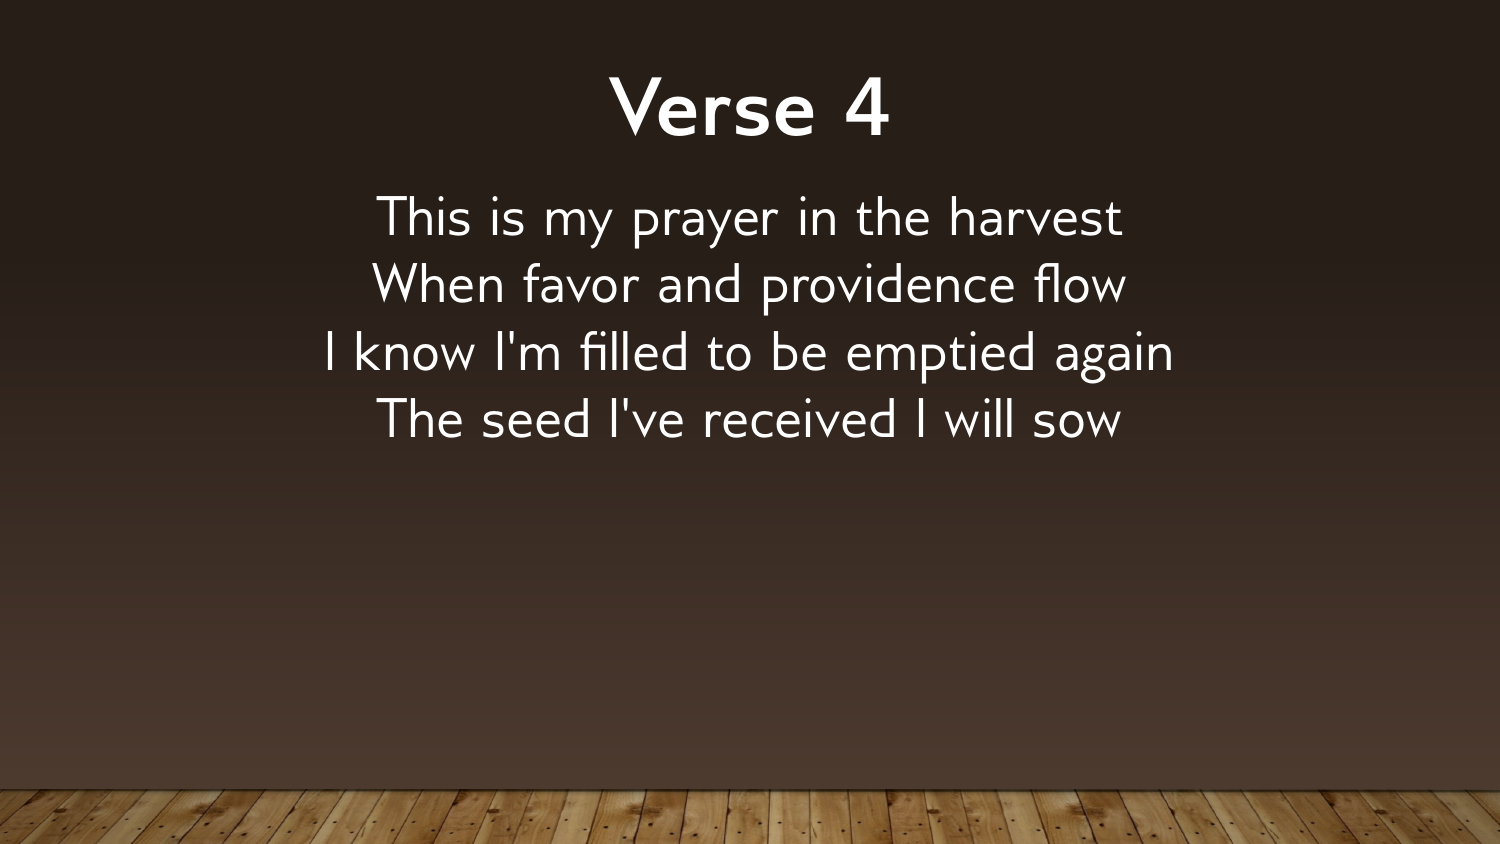

Verse 4
This is my prayer in the harvest
When favor and providence flow
I know I'm filled to be emptied again
The seed I've received I will sow